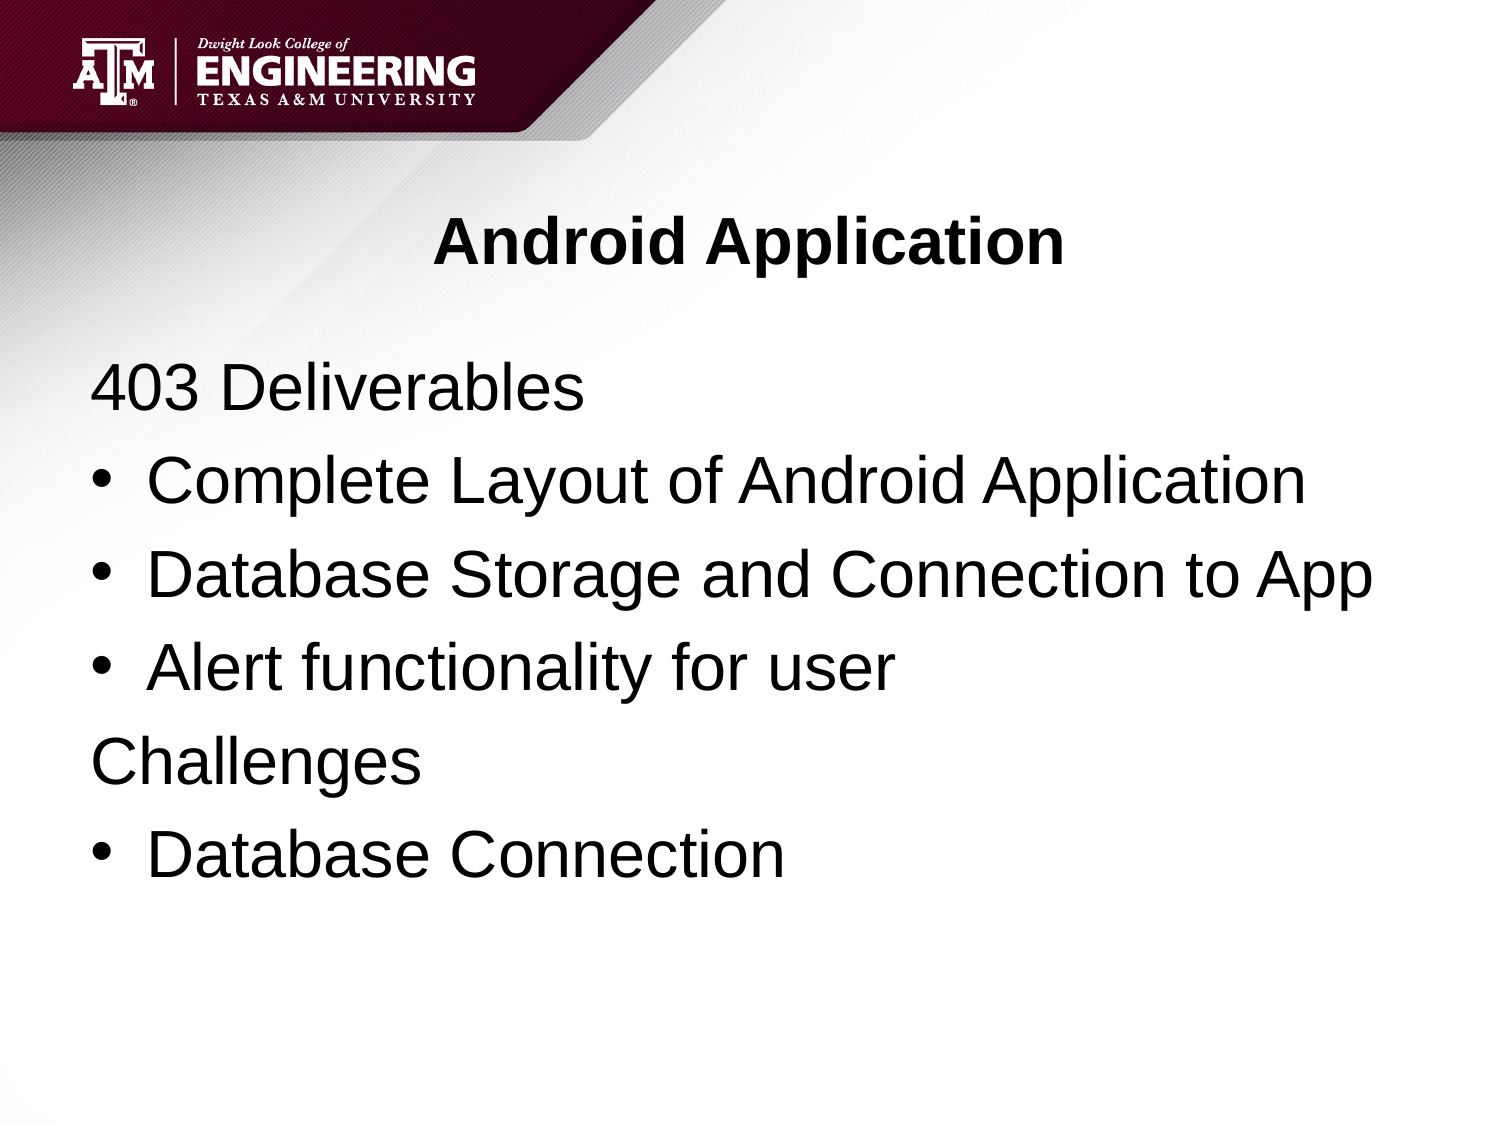

# Android Application
403 Deliverables
Complete Layout of Android Application
Database Storage and Connection to App
Alert functionality for user
Challenges
Database Connection